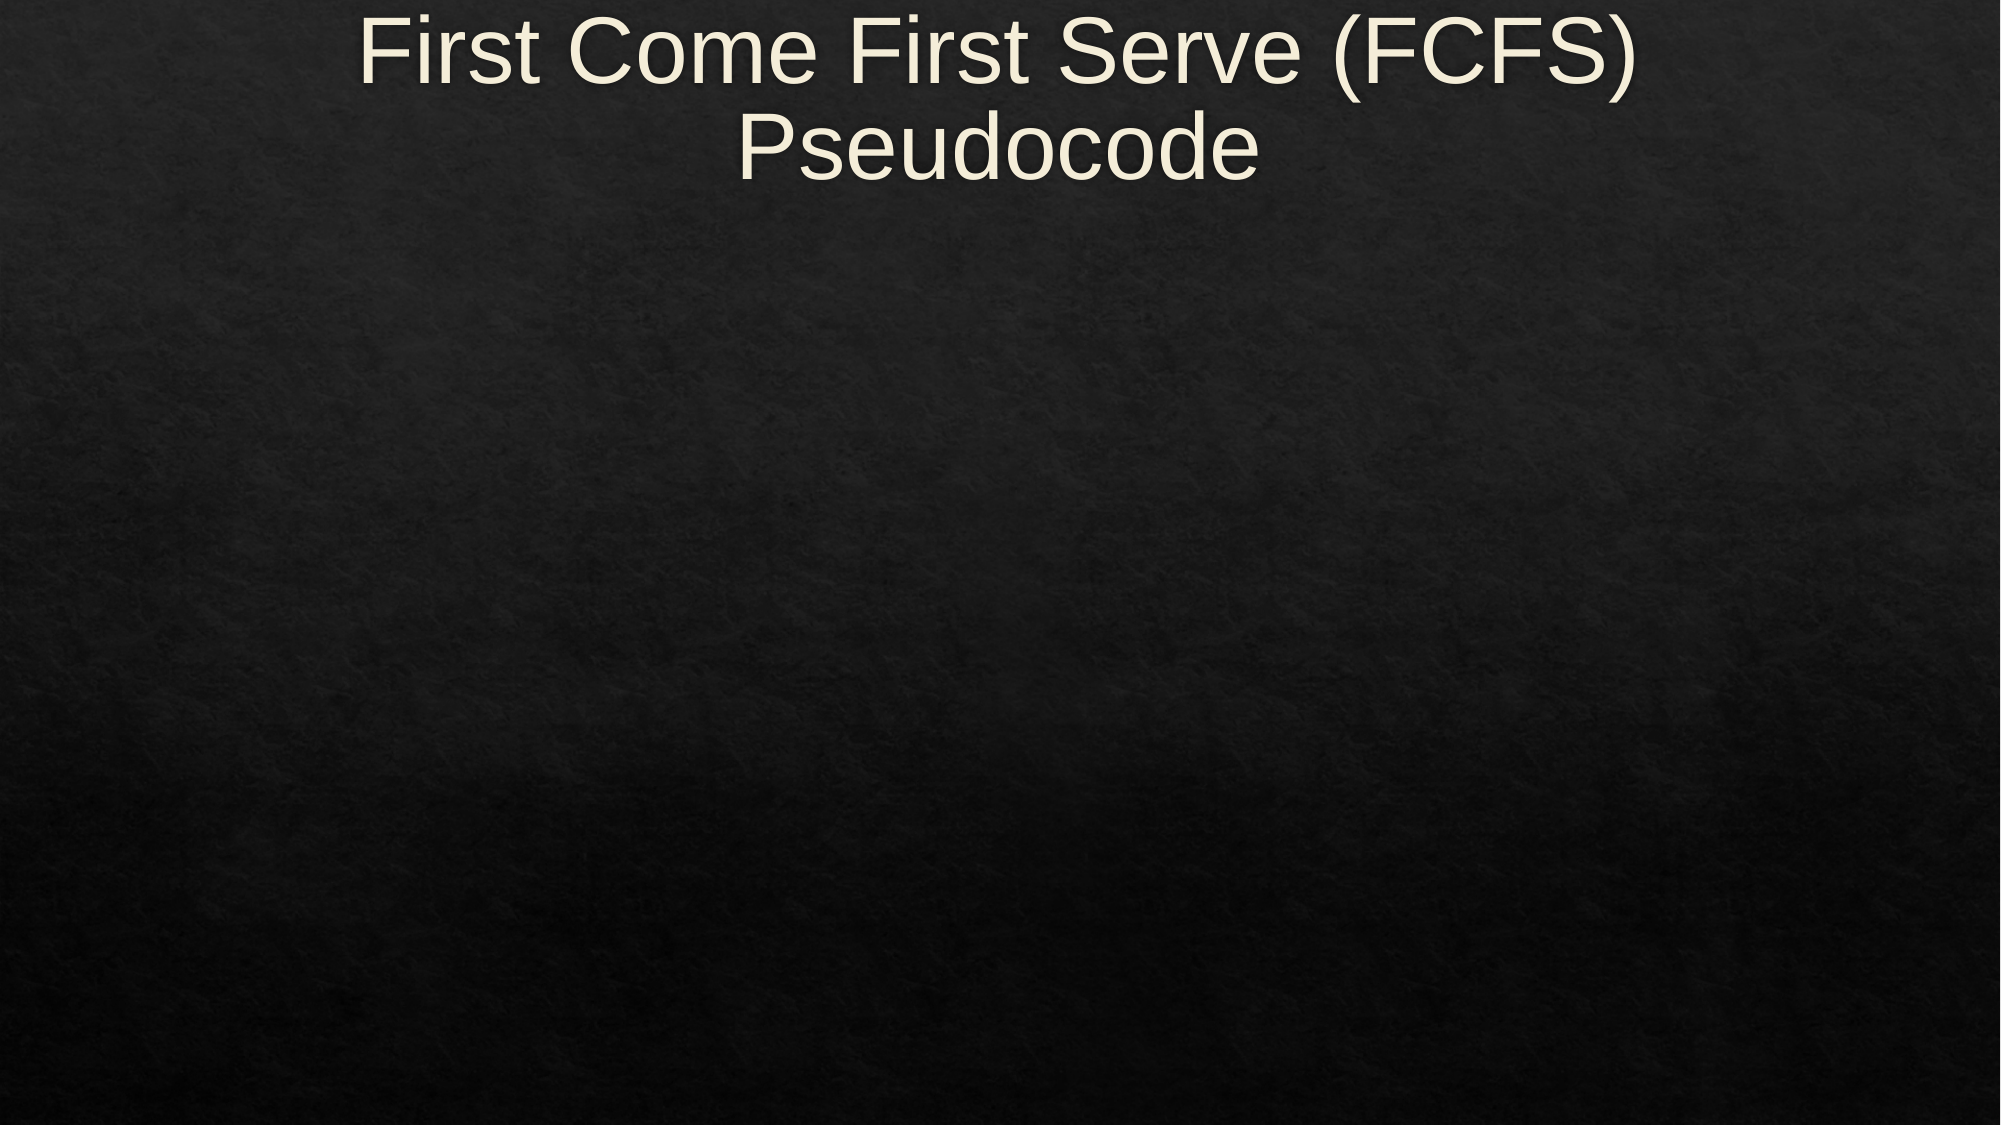

# First Come First Serve (FCFS) Pseudocode